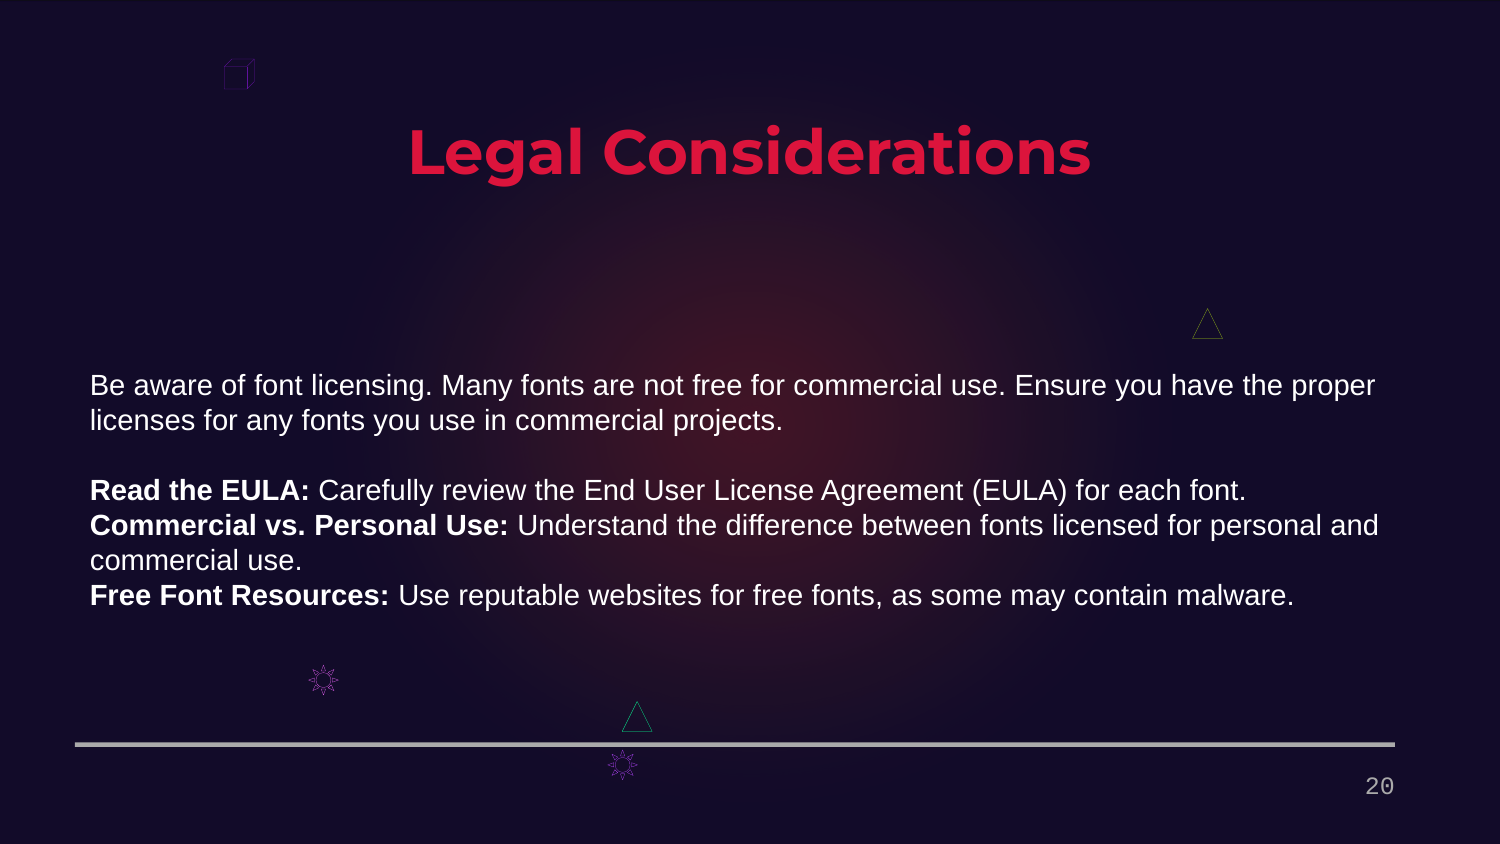

Legal Considerations
Be aware of font licensing. Many fonts are not free for commercial use. Ensure you have the proper licenses for any fonts you use in commercial projects.

Read the EULA: Carefully review the End User License Agreement (EULA) for each font.
Commercial vs. Personal Use: Understand the difference between fonts licensed for personal and commercial use.
Free Font Resources: Use reputable websites for free fonts, as some may contain malware.

20